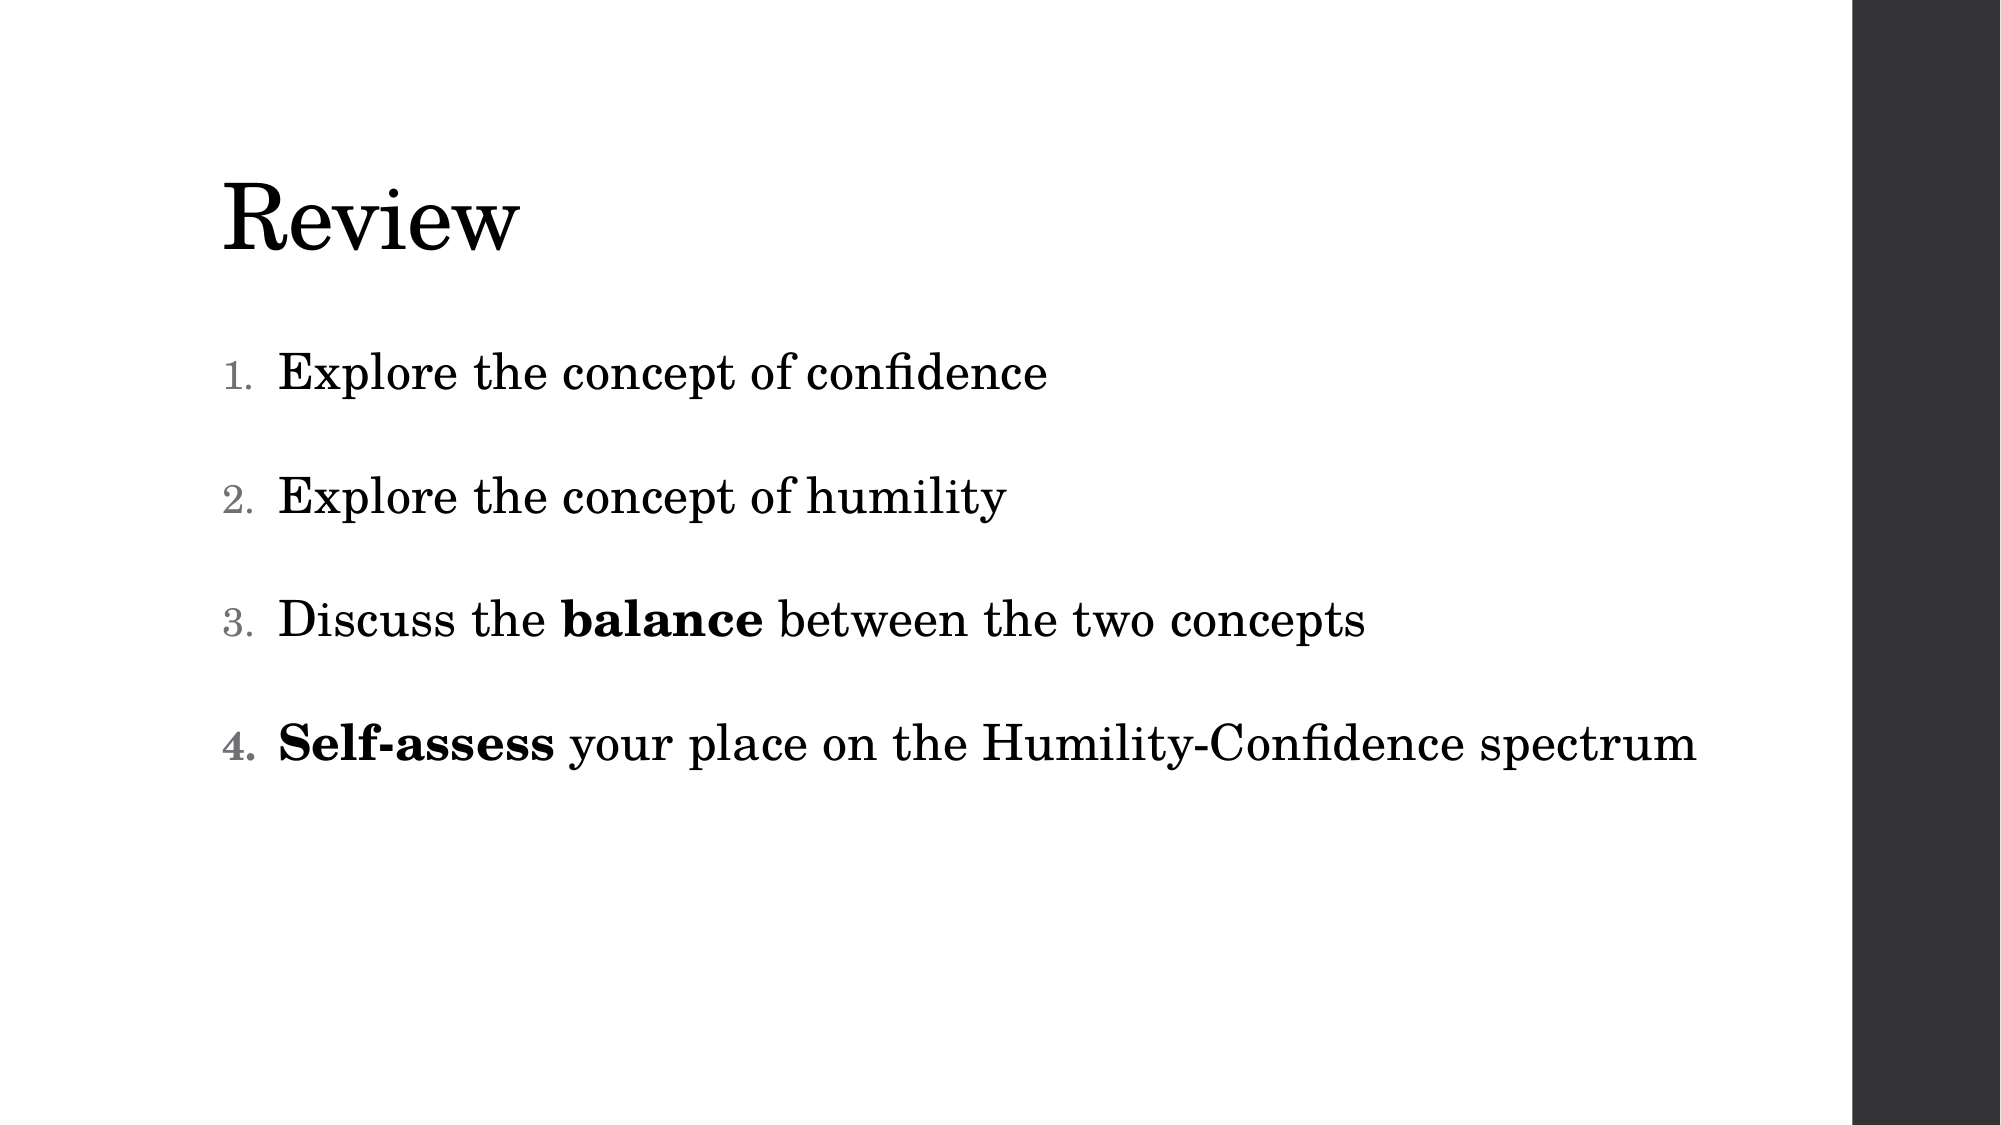

# Review
Explore the concept of confidence
Explore the concept of humility
Discuss the balance between the two concepts
Self-assess your place on the Humility-Confidence spectrum